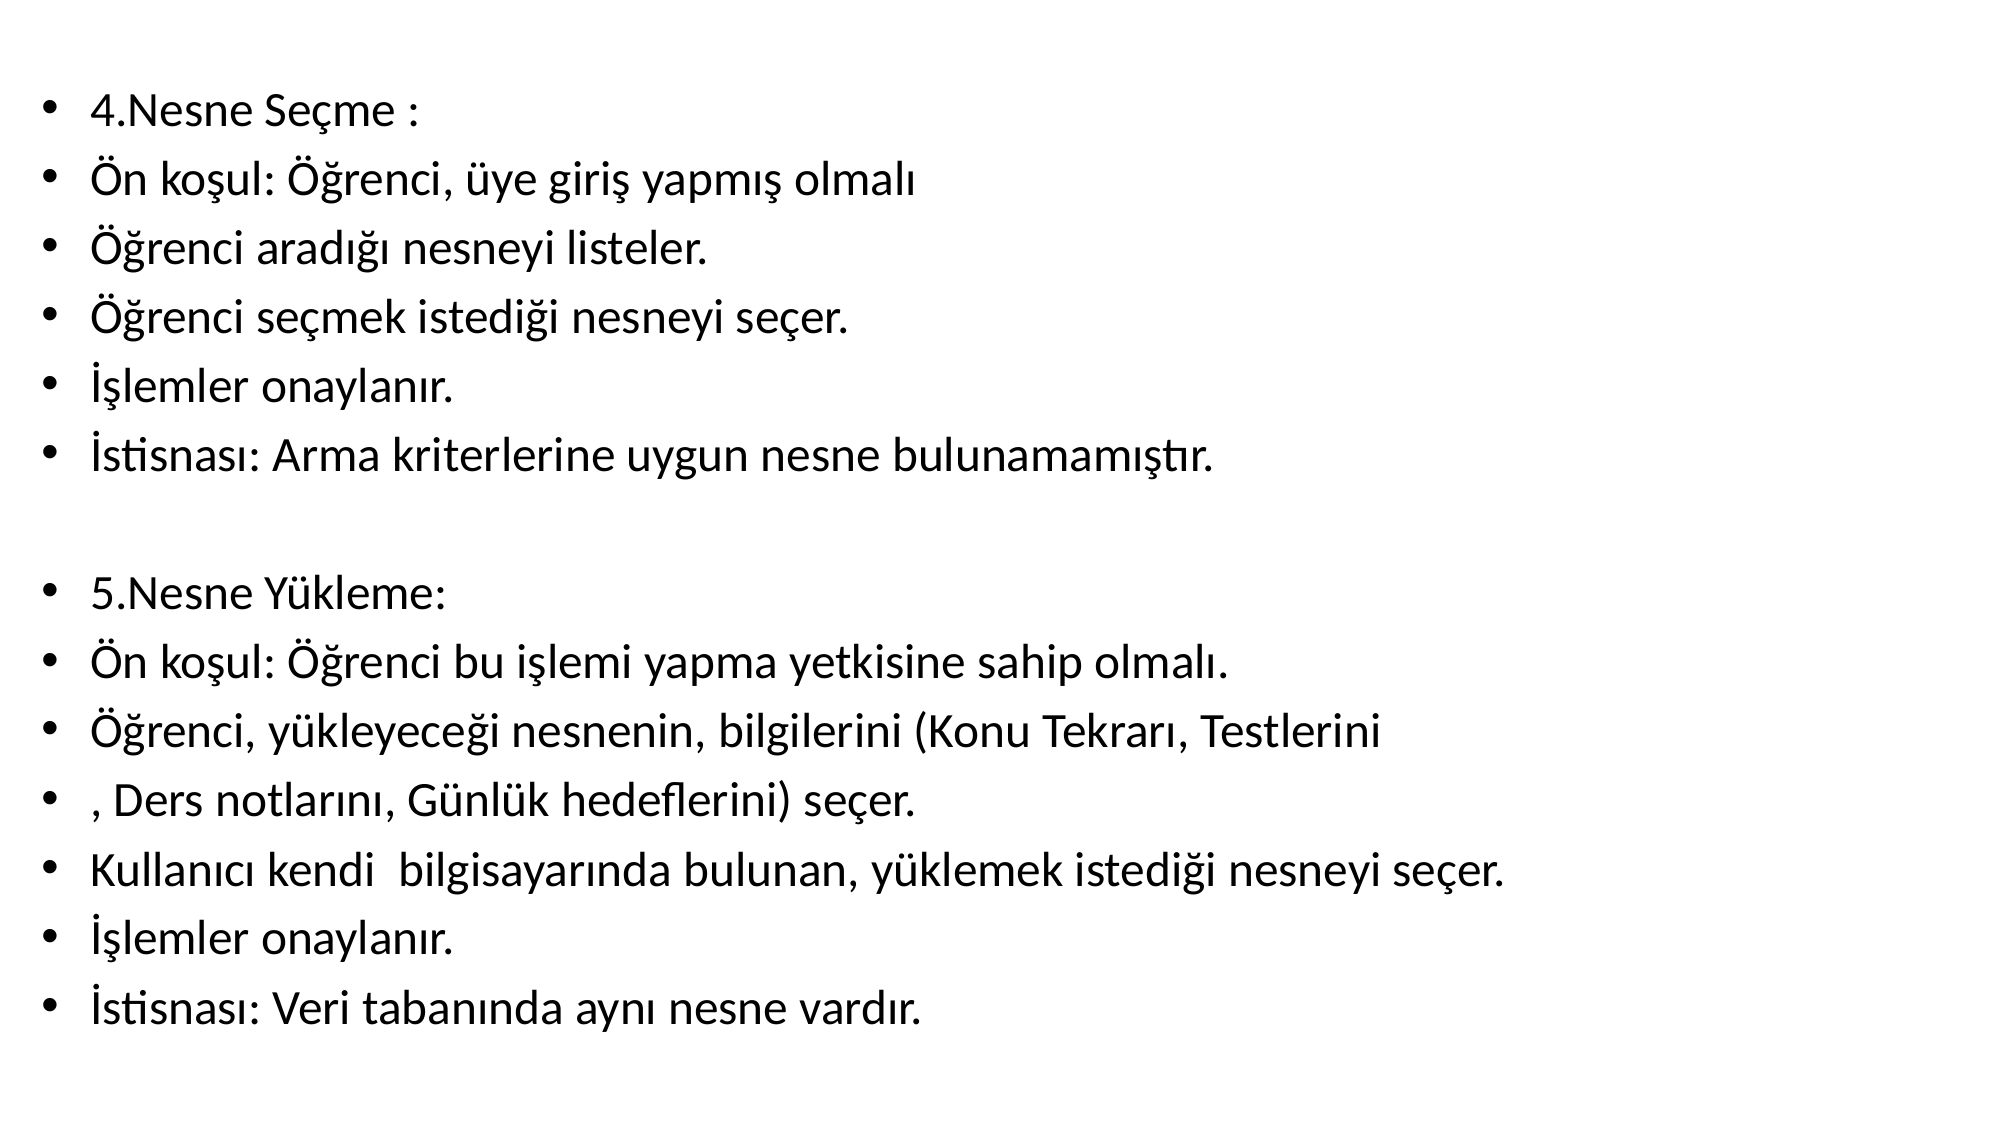

4.Nesne Seçme :
Ön koşul: Öğrenci, üye giriş yapmış olmalı
Öğrenci aradığı nesneyi listeler.
Öğrenci seçmek istediği nesneyi seçer.
İşlemler onaylanır.
İstisnası: Arma kriterlerine uygun nesne bulunamamıştır.

5.Nesne Yükleme:
Ön koşul: Öğrenci bu işlemi yapma yetkisine sahip olmalı.
Öğrenci, yükleyeceği nesnenin, bilgilerini (Konu Tekrarı, Testlerini
, Ders notlarını, Günlük hedeflerini) seçer.
Kullanıcı kendi  bilgisayarında bulunan, yüklemek istediği nesneyi seçer.
İşlemler onaylanır.
İstisnası: Veri tabanında aynı nesne vardır.